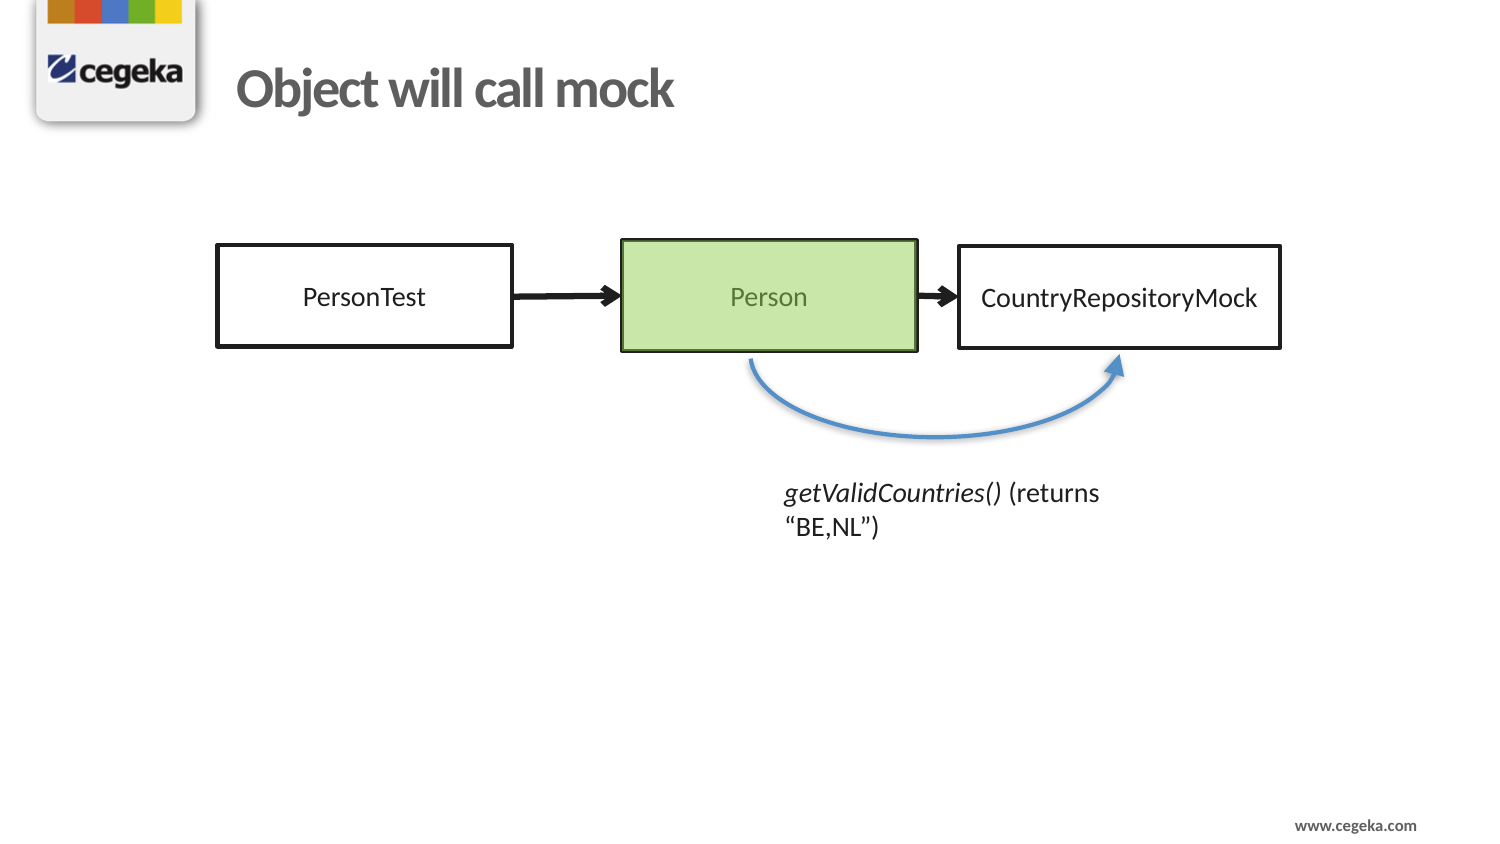

# Object will call mock
Person

PersonTest
CountryRepositoryMock

getValidCountries() (returns “BE,NL”)